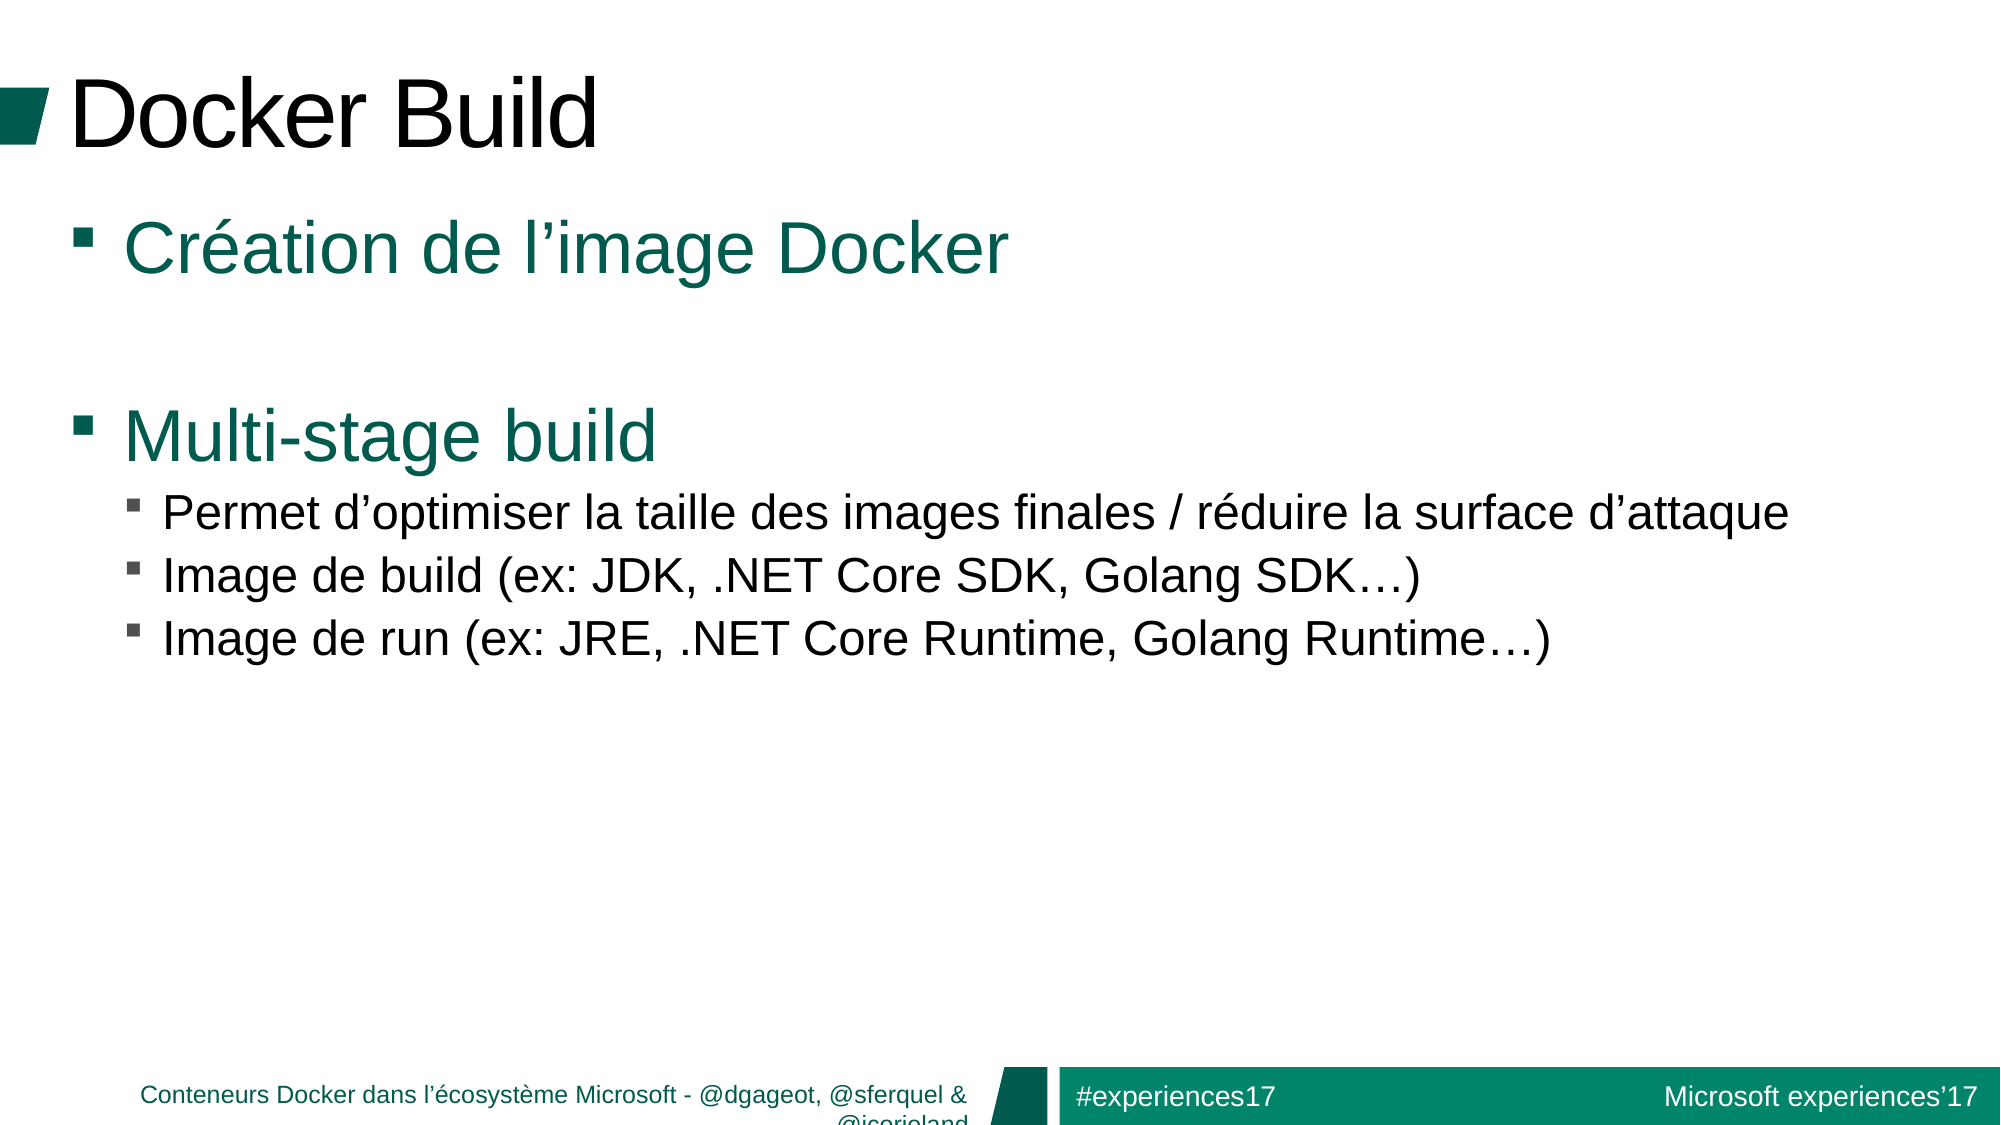

# Docker Build
Création de l’image Docker

Multi-stage build
Permet d’optimiser la taille des images finales / réduire la surface d’attaque
Image de build (ex: JDK, .NET Core SDK, Golang SDK…)
Image de run (ex: JRE, .NET Core Runtime, Golang Runtime…)